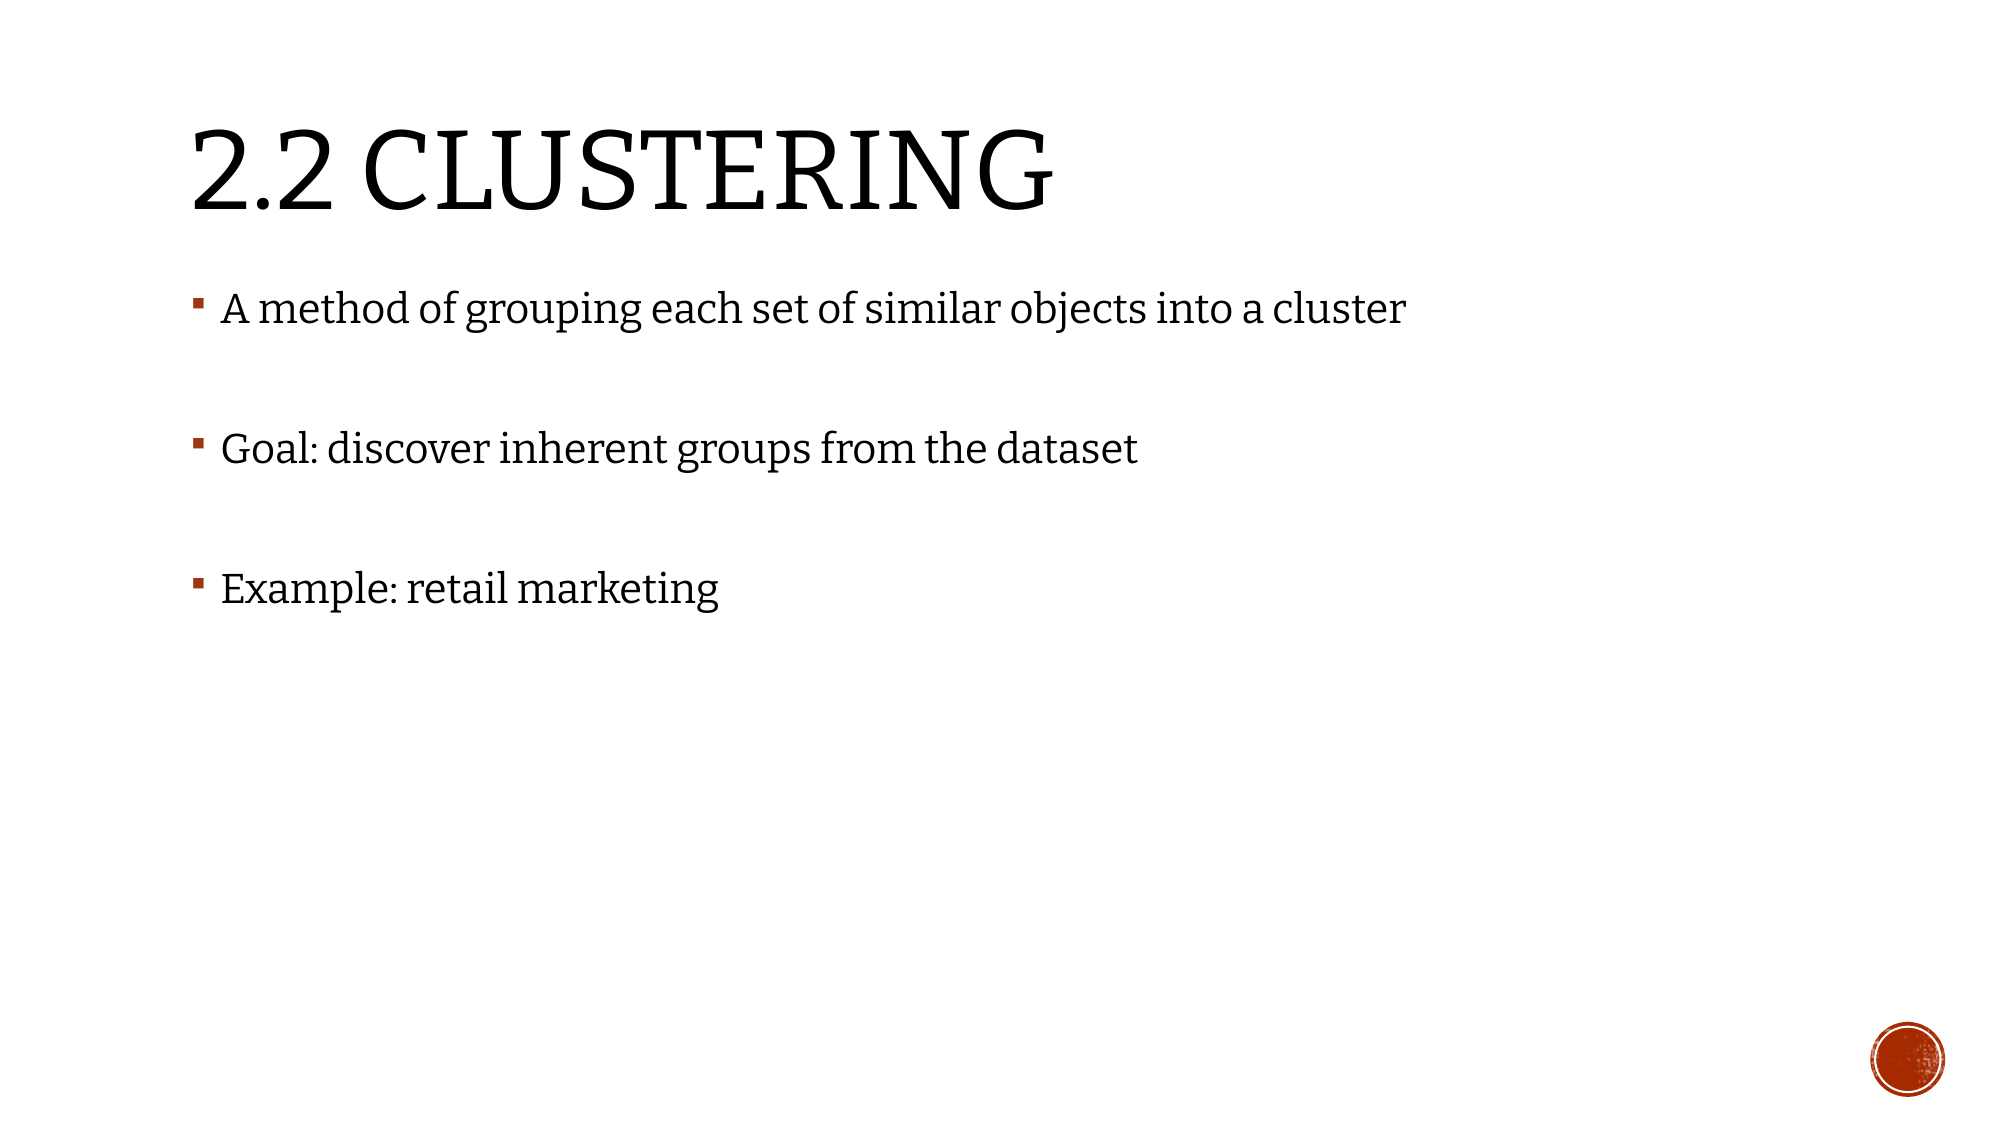

# 2.2 clustering
A method of grouping each set of similar objects into a cluster

Goal: discover inherent groups from the dataset

Example: retail marketing